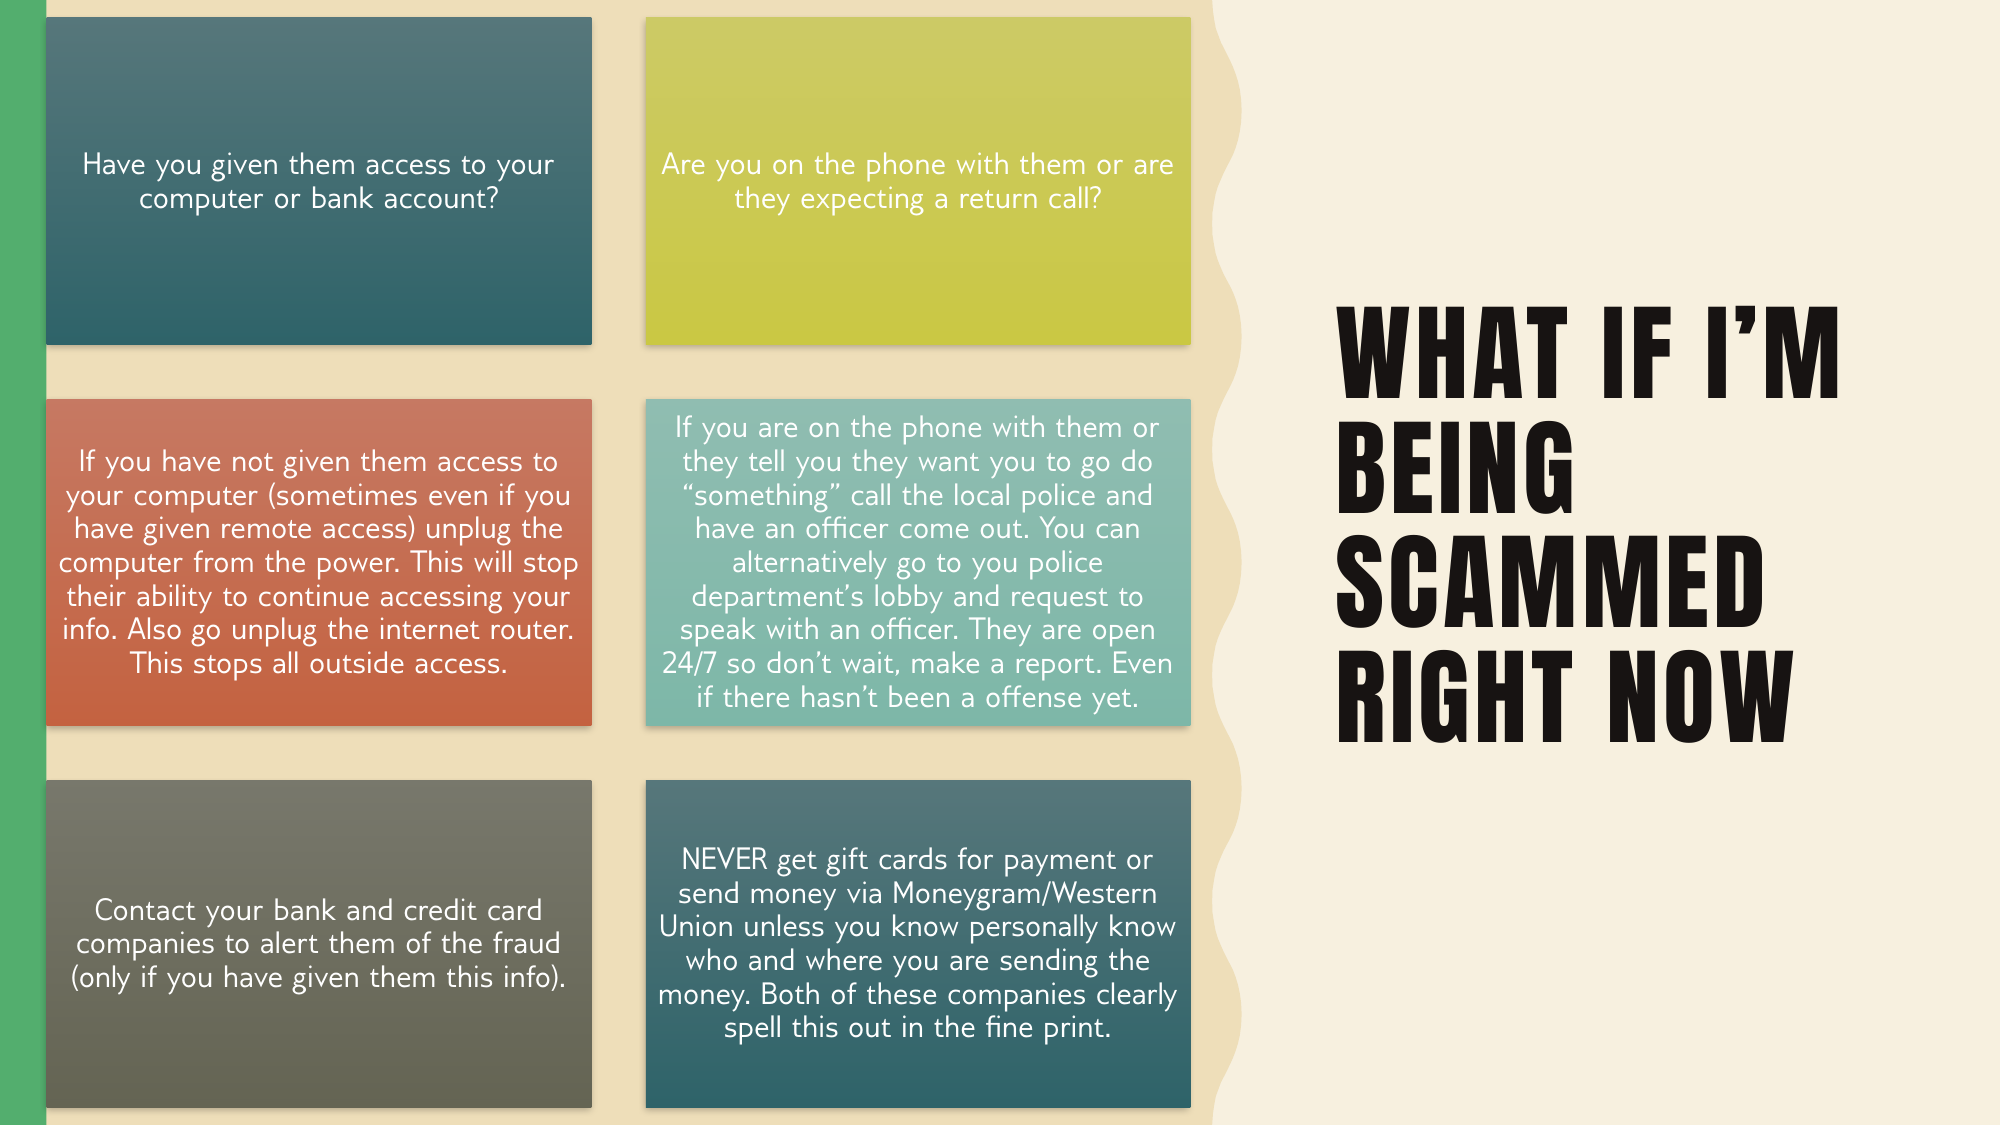

Have you given them access to your computer or bank account?
Are you on the phone with them or are they expecting a return call?
If you have not given them access to your computer (sometimes even if you have given remote access) unplug the computer from the power. This will stop their ability to continue accessing your info. Also go unplug the internet router. This stops all outside access.
If you are on the phone with them or they tell you they want you to go do “something” call the local police and have an officer come out. You can alternatively go to you police department’s lobby and request to speak with an officer. They are open 24/7 so don’t wait, make a report. Even if there hasn’t been a offense yet.
Contact your bank and credit card companies to alert them of the fraud (only if you have given them this info).
NEVER get gift cards for payment or send money via Moneygram/Western Union unless you know personally know who and where you are sending the money. Both of these companies clearly spell this out in the fine print.
# What if I’m Being Scammed Right now